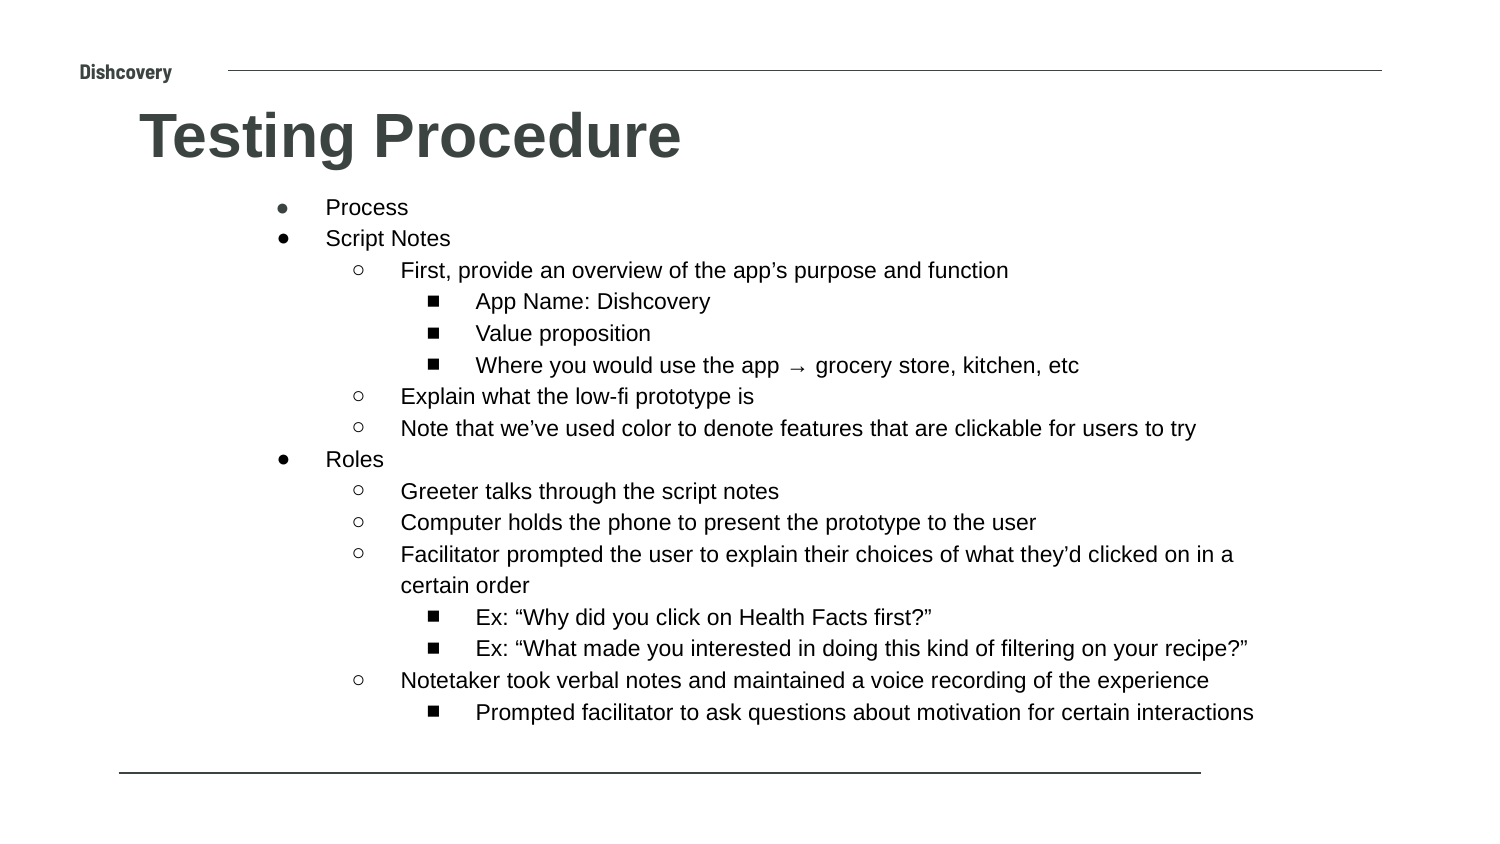

Dishcovery
Testing Procedure
Process
Script Notes
First, provide an overview of the app’s purpose and function
App Name: Dishcovery
Value proposition
Where you would use the app → grocery store, kitchen, etc
Explain what the low-fi prototype is
Note that we’ve used color to denote features that are clickable for users to try
Roles
Greeter talks through the script notes
Computer holds the phone to present the prototype to the user
Facilitator prompted the user to explain their choices of what they’d clicked on in a certain order
Ex: “Why did you click on Health Facts first?”
Ex: “What made you interested in doing this kind of filtering on your recipe?”
Notetaker took verbal notes and maintained a voice recording of the experience
Prompted facilitator to ask questions about motivation for certain interactions